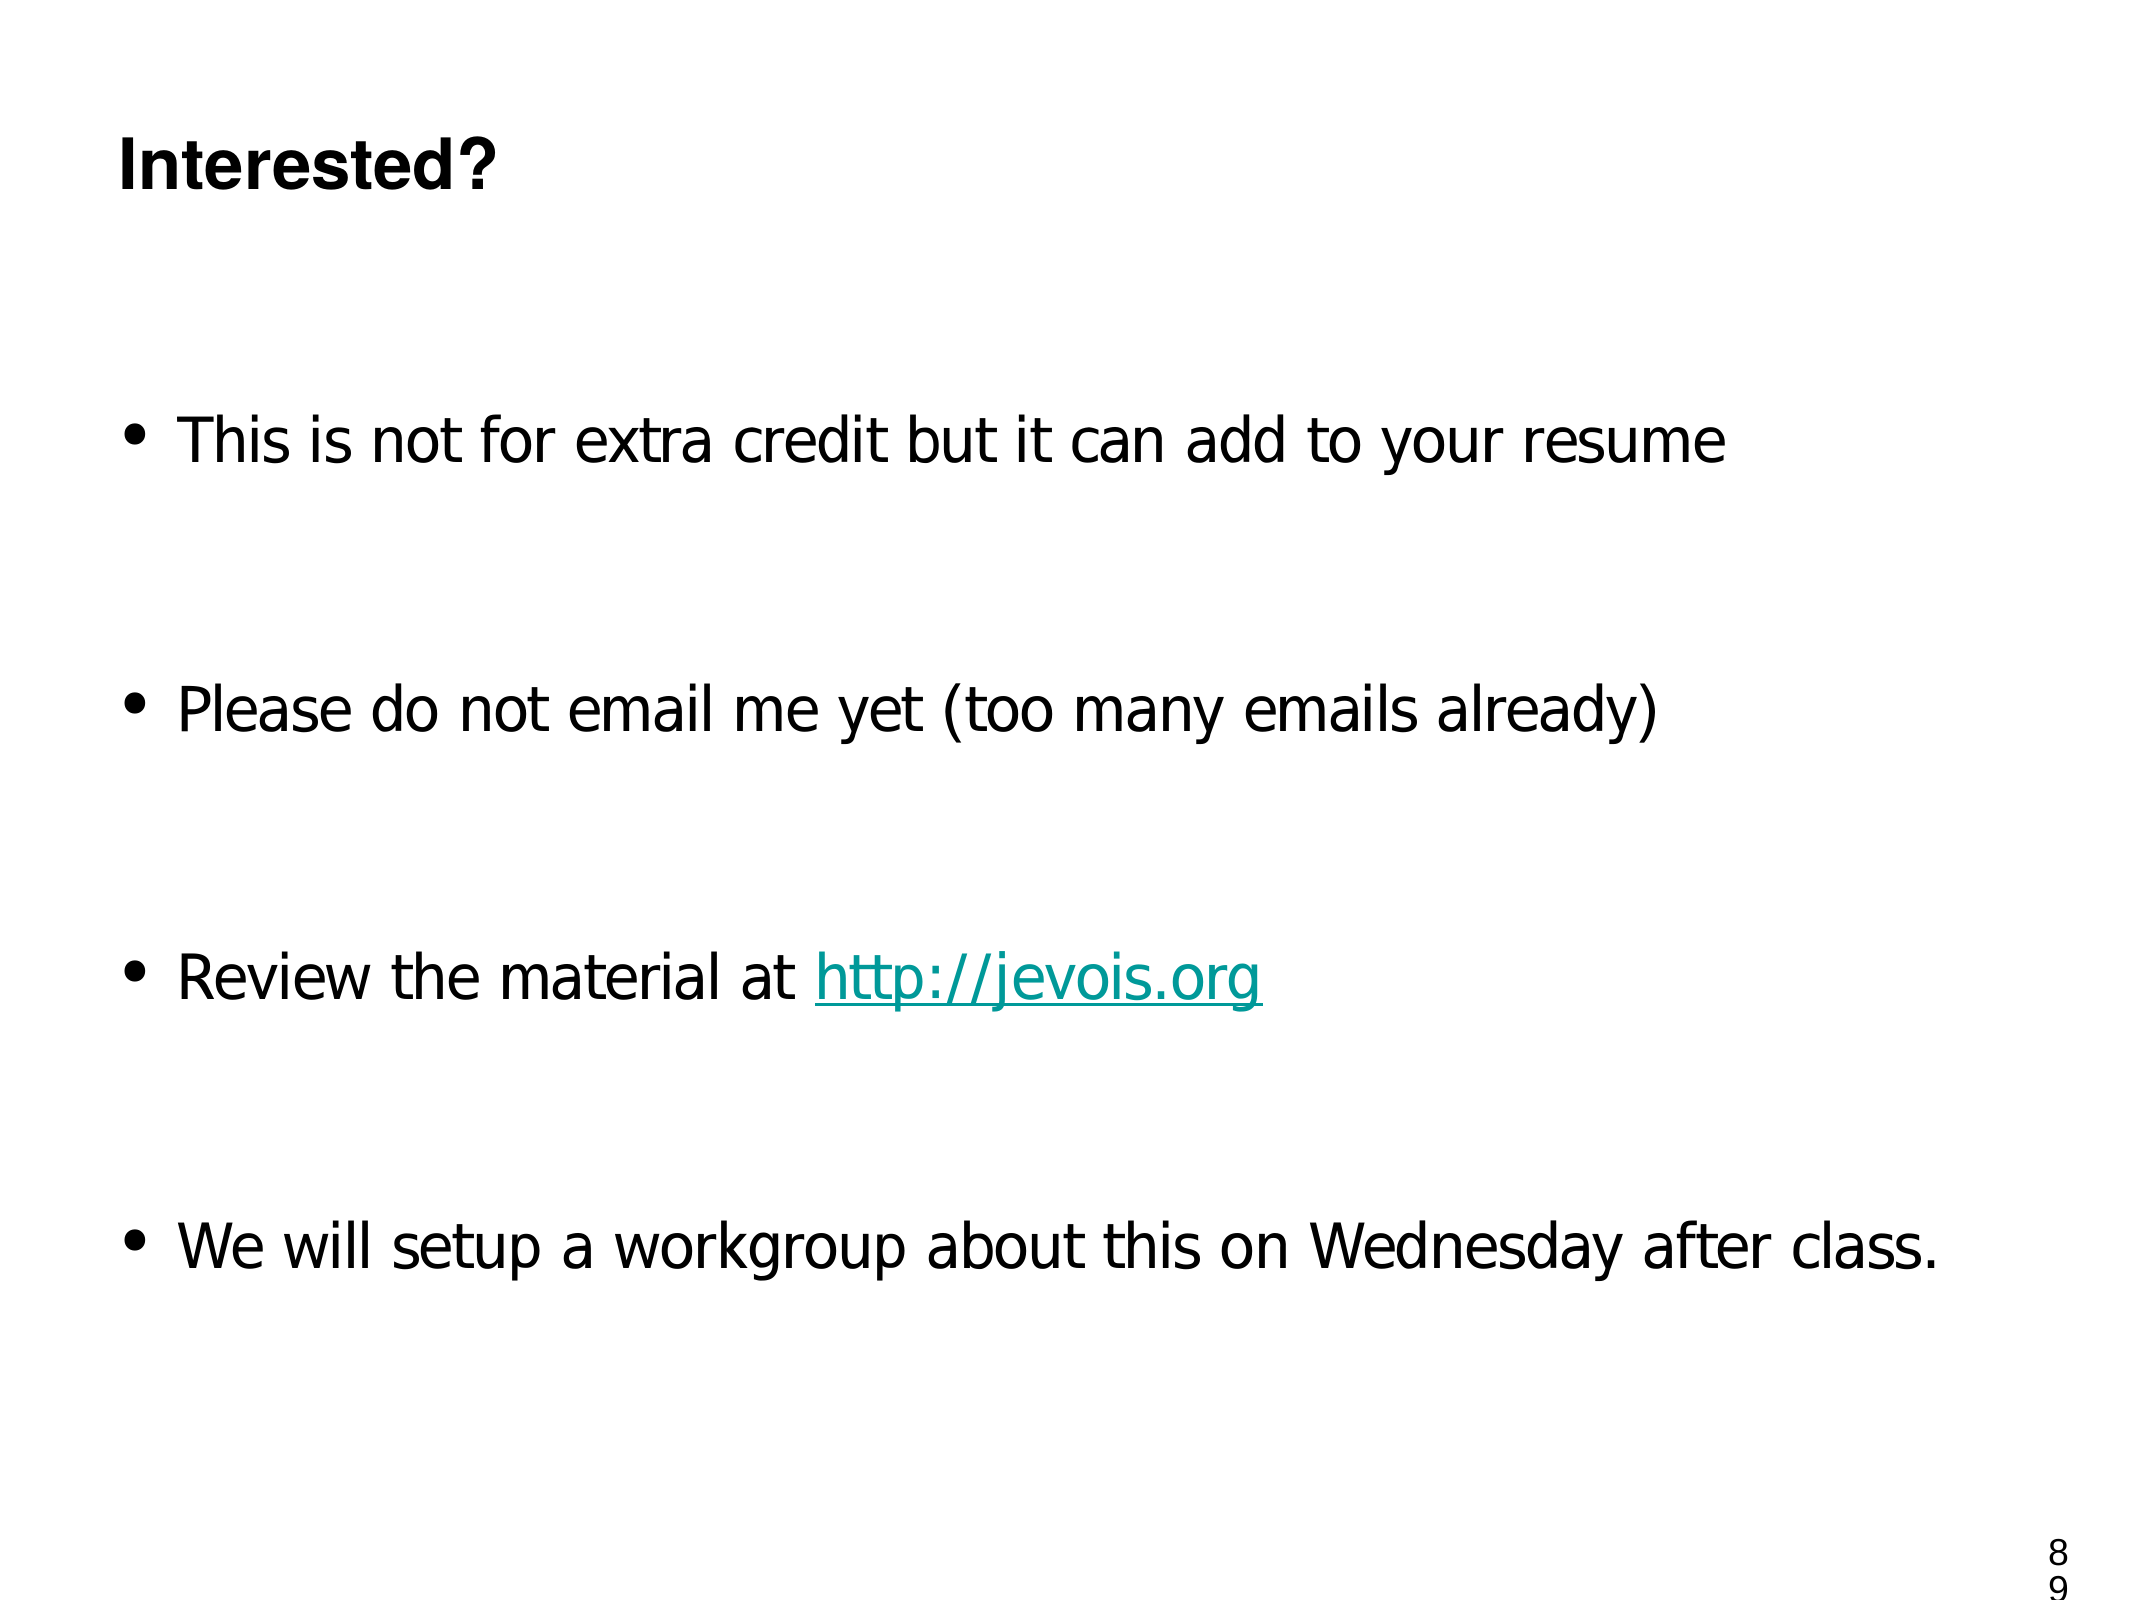

# Interested?

This is not for extra credit but it can add to your resume

Please do not email me yet (too many emails already)

Review the material at http://jevois.org

We will setup a workgroup about this on Wednesday after class.
89